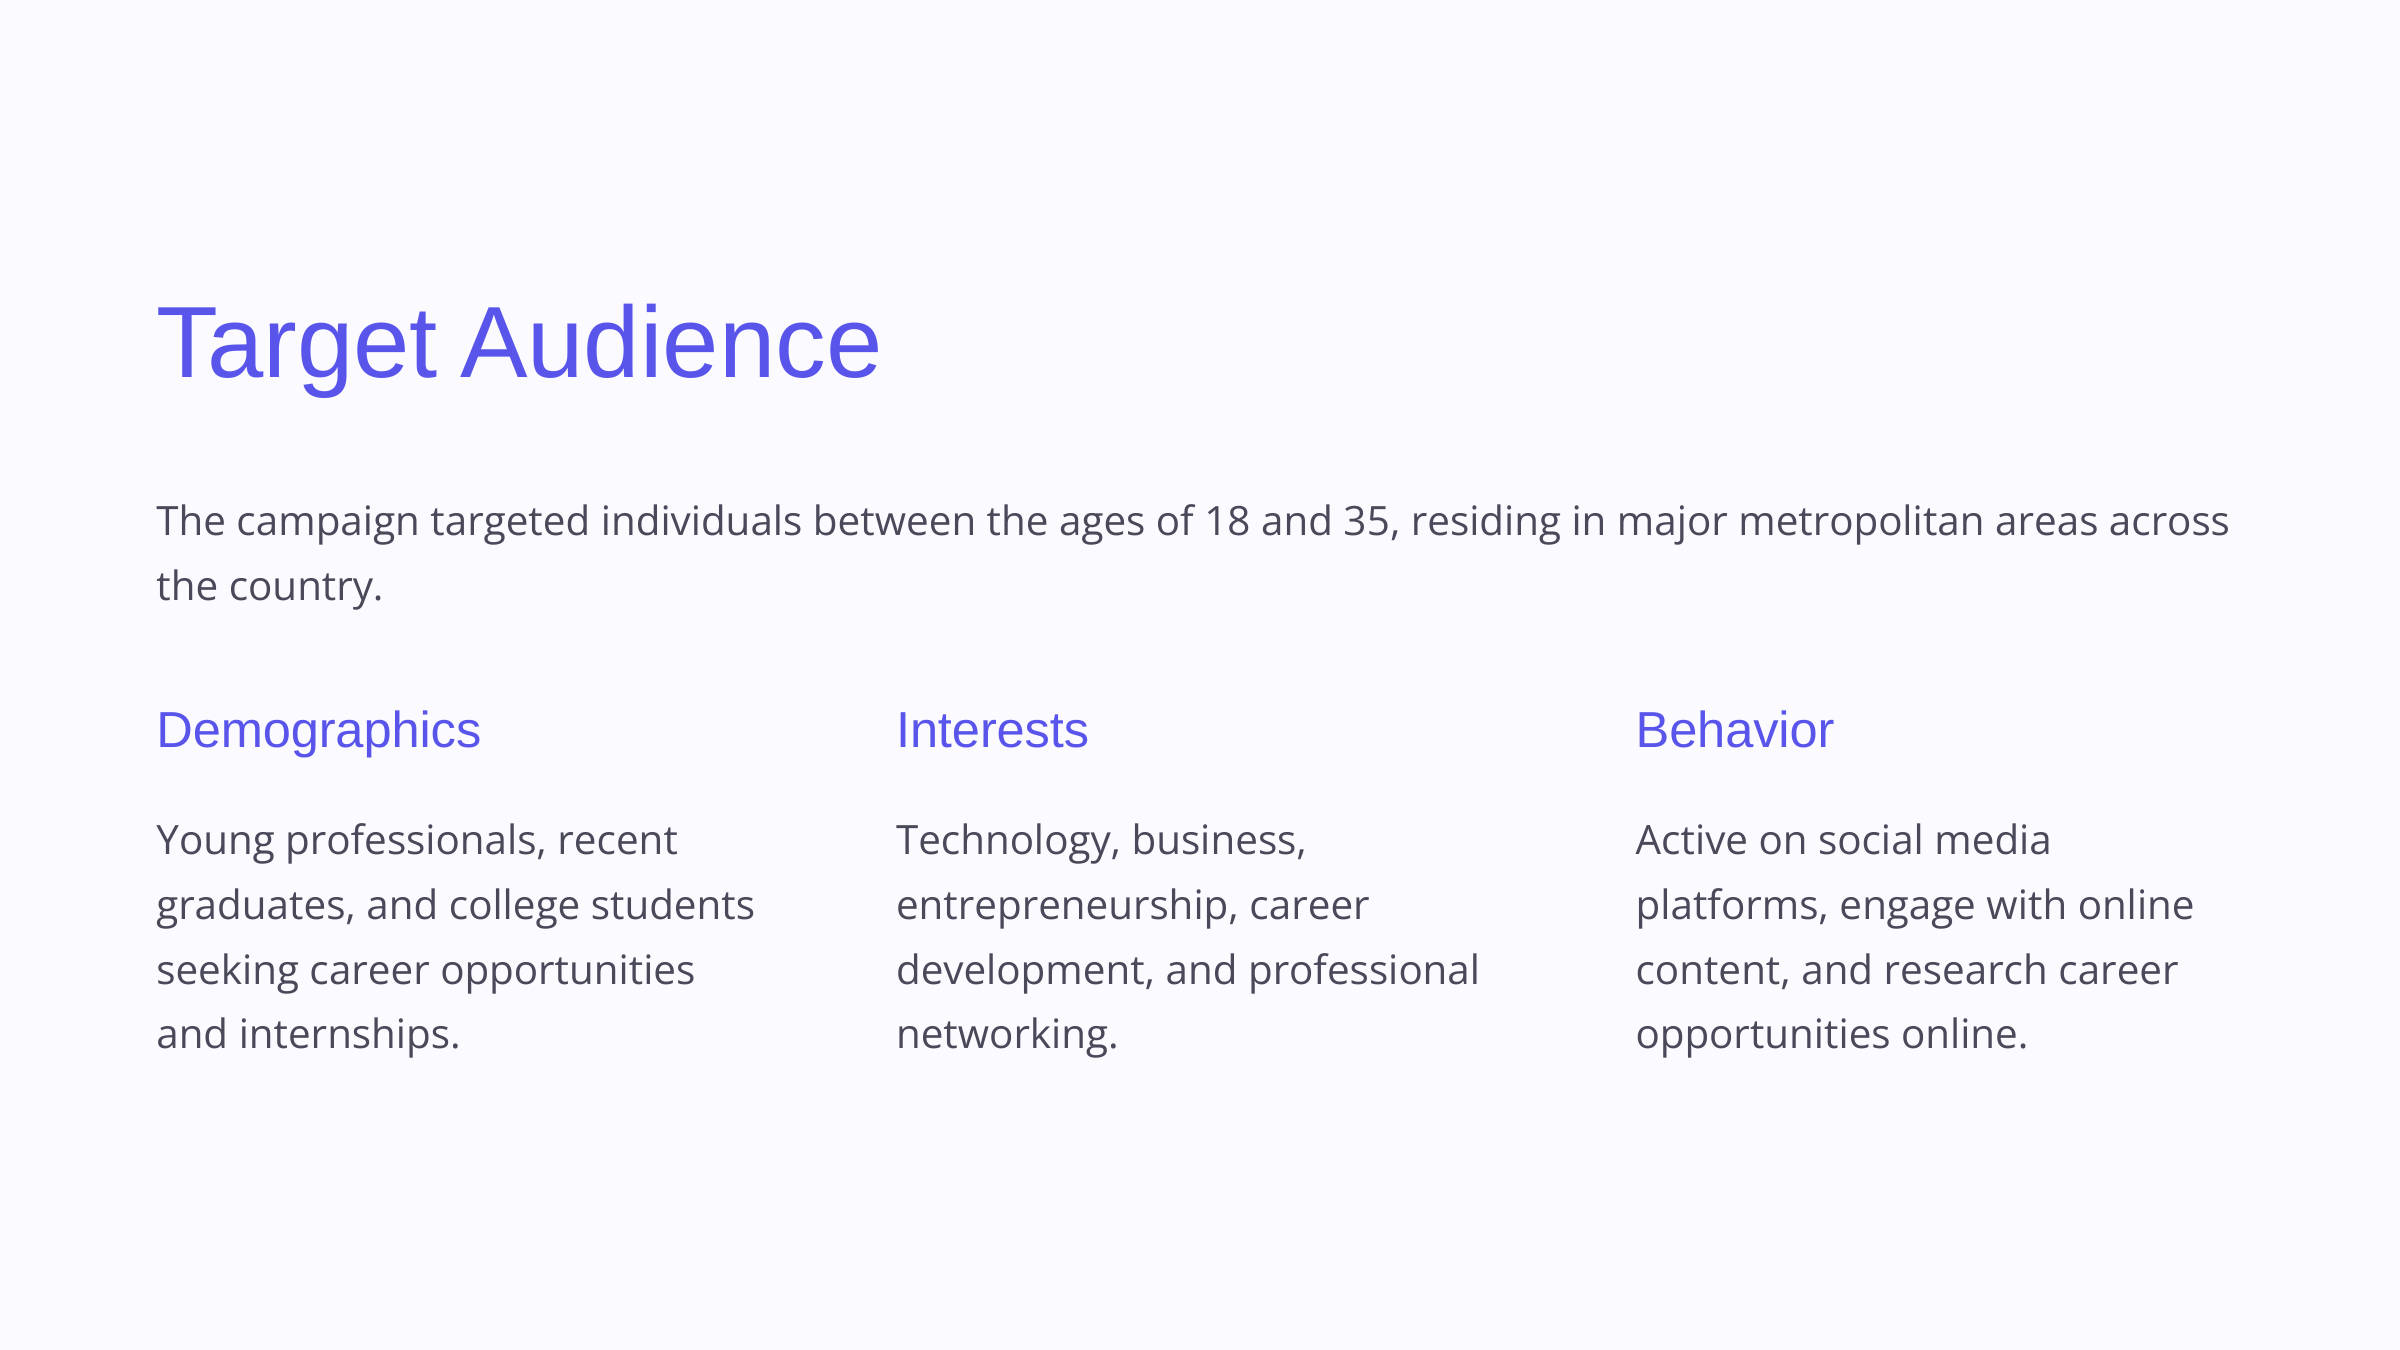

Target Audience
The campaign targeted individuals between the ages of 18 and 35, residing in major metropolitan areas across the country.
Demographics
Interests
Behavior
Young professionals, recent graduates, and college students seeking career opportunities and internships.
Technology, business, entrepreneurship, career development, and professional networking.
Active on social media platforms, engage with online content, and research career opportunities online.